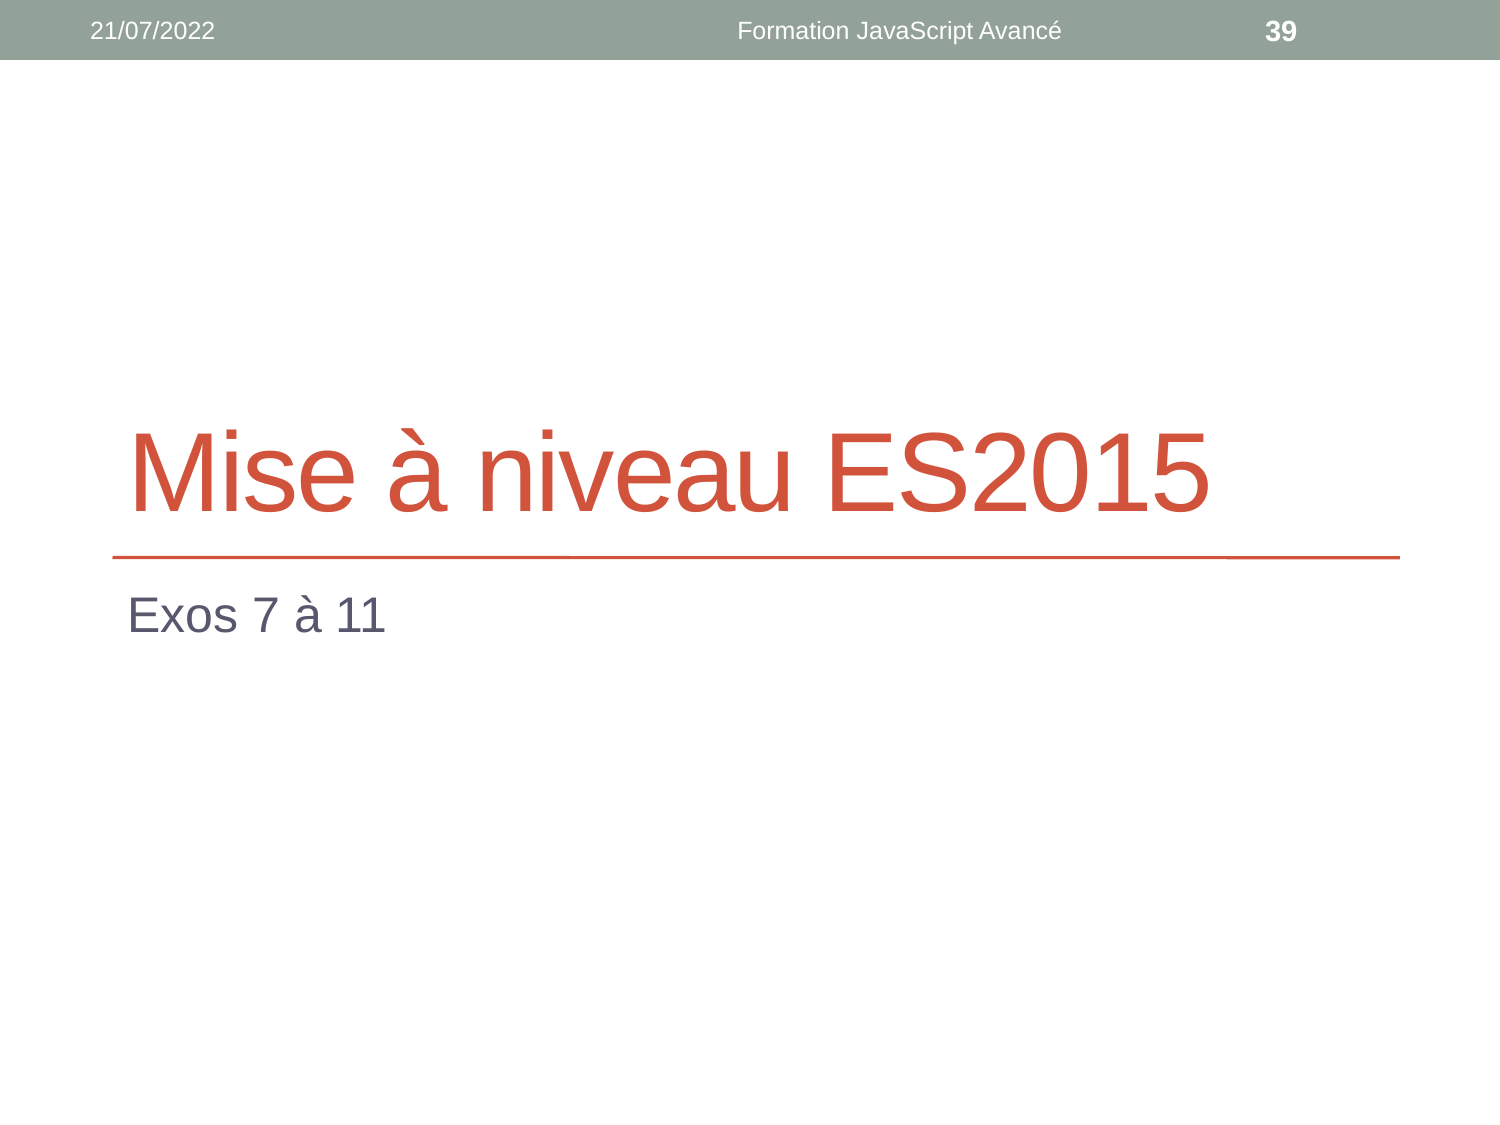

21/07/2022
Formation JavaScript Avancé
39
# Mise à niveau ES2015
Exos 7 à 11